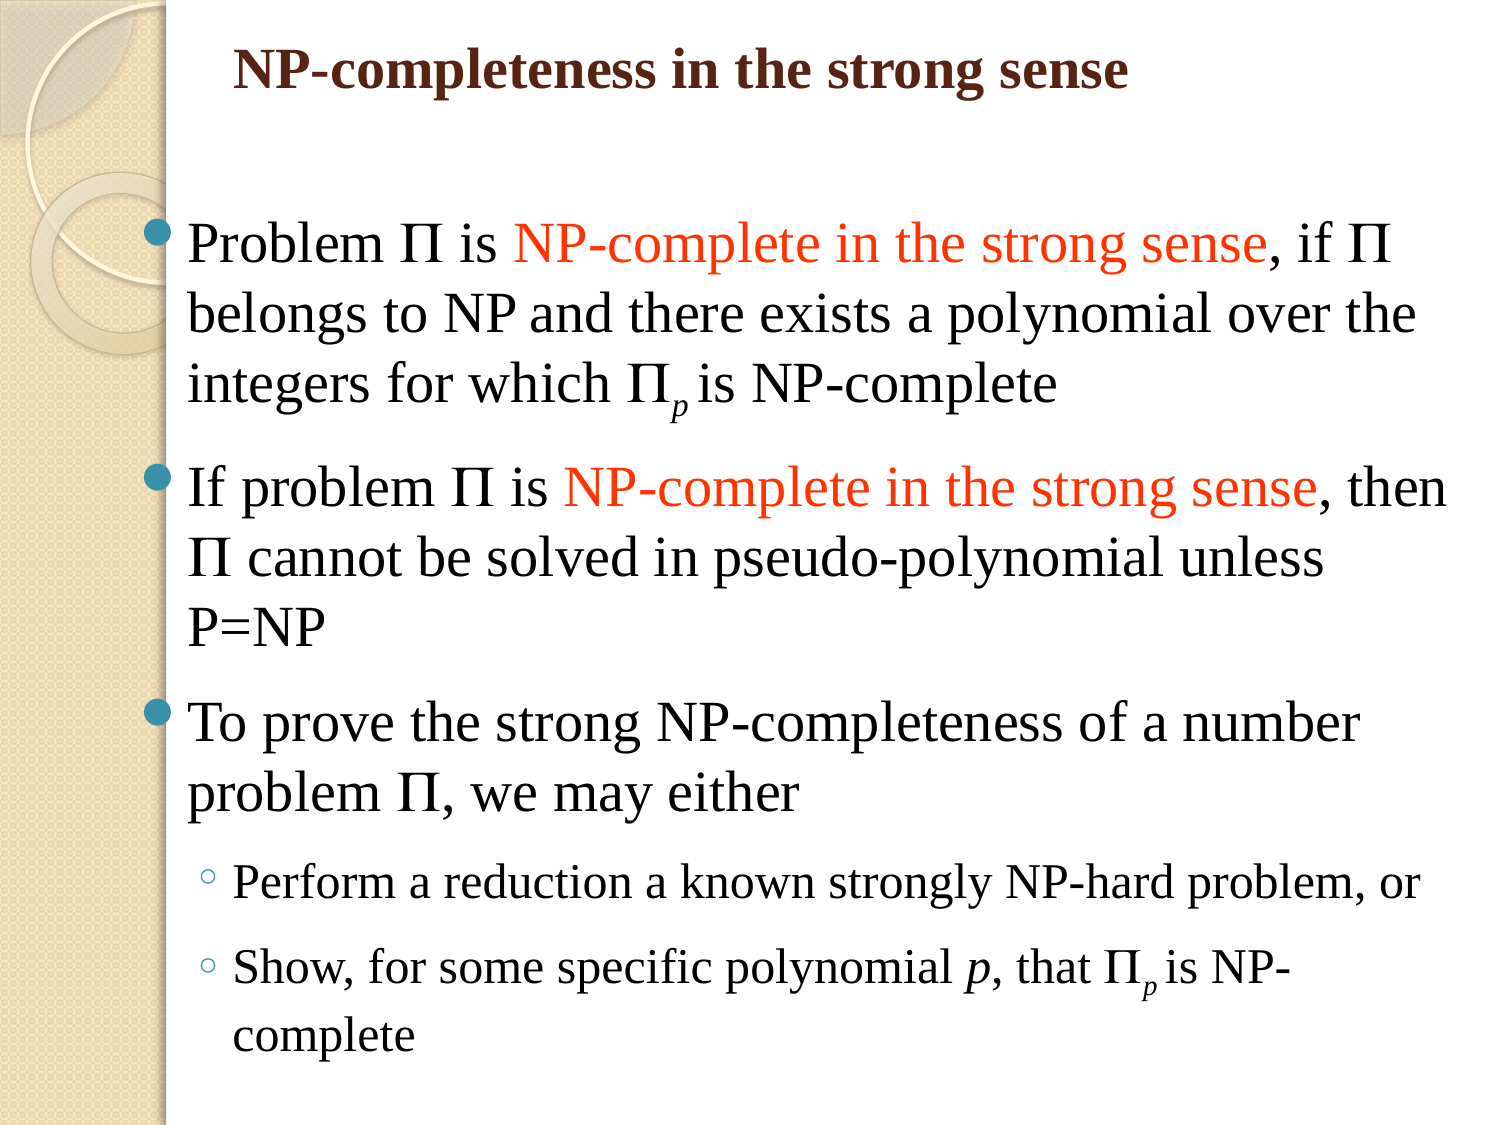

# NP-completeness in the strong sense
Problem Π is NP-complete in the strong sense, if Π belongs to NP and there exists a polynomial over the integers for which Πp is NP-complete
If problem Π is NP-complete in the strong sense, then Π cannot be solved in pseudo-polynomial unless P=NP
To prove the strong NP-completeness of a number problem Π, we may either
Perform a reduction a known strongly NP-hard problem, or
Show, for some specific polynomial p, that Πp is NP-complete